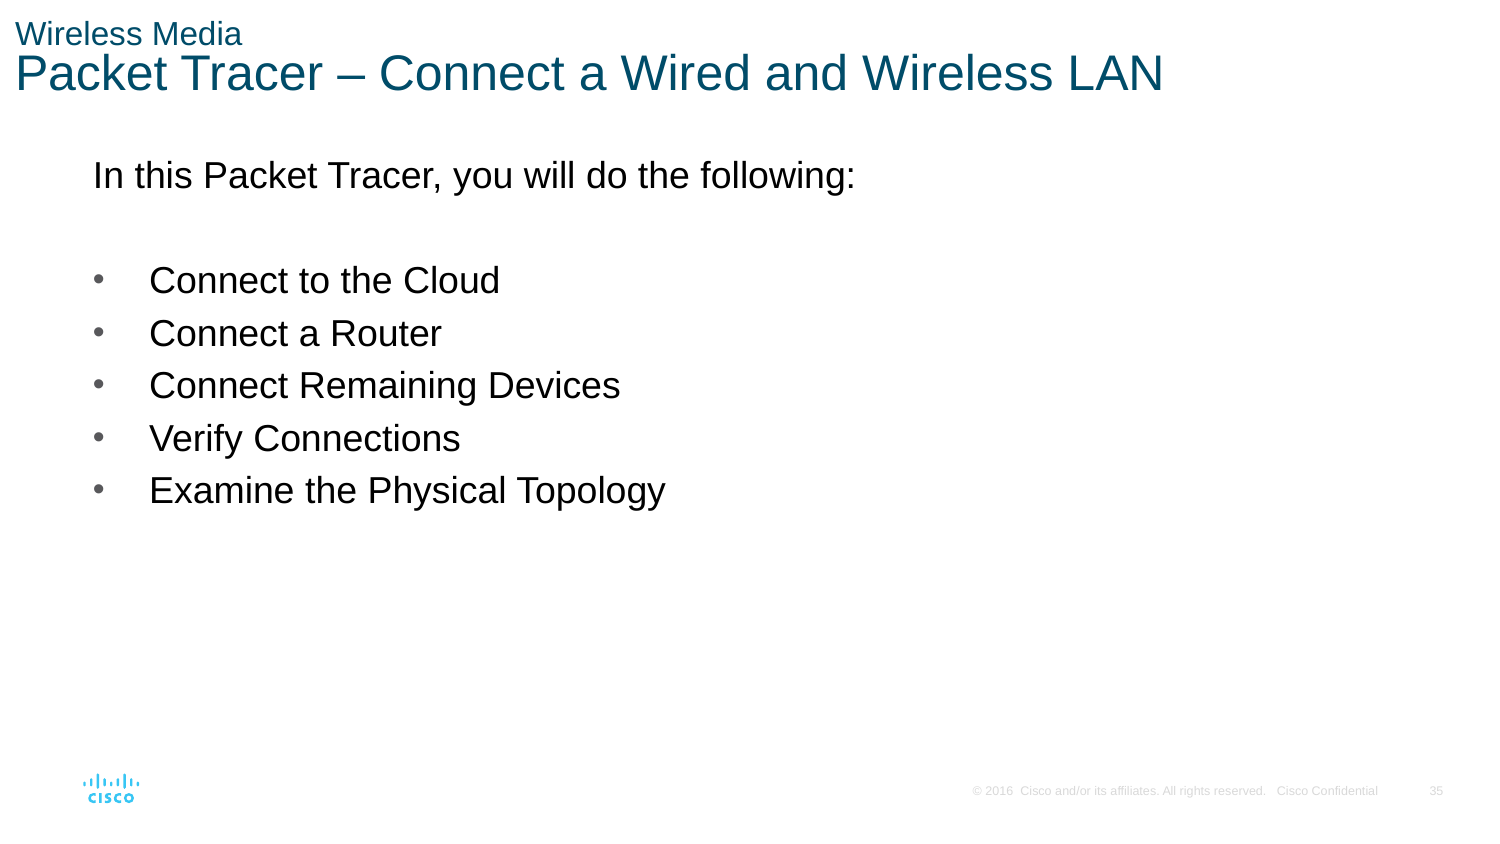

# Wireless Media Packet Tracer – Connect a Wired and Wireless LAN
In this Packet Tracer, you will do the following:

Connect to the Cloud
Connect a Router
Connect Remaining Devices
Verify Connections
Examine the Physical Topology